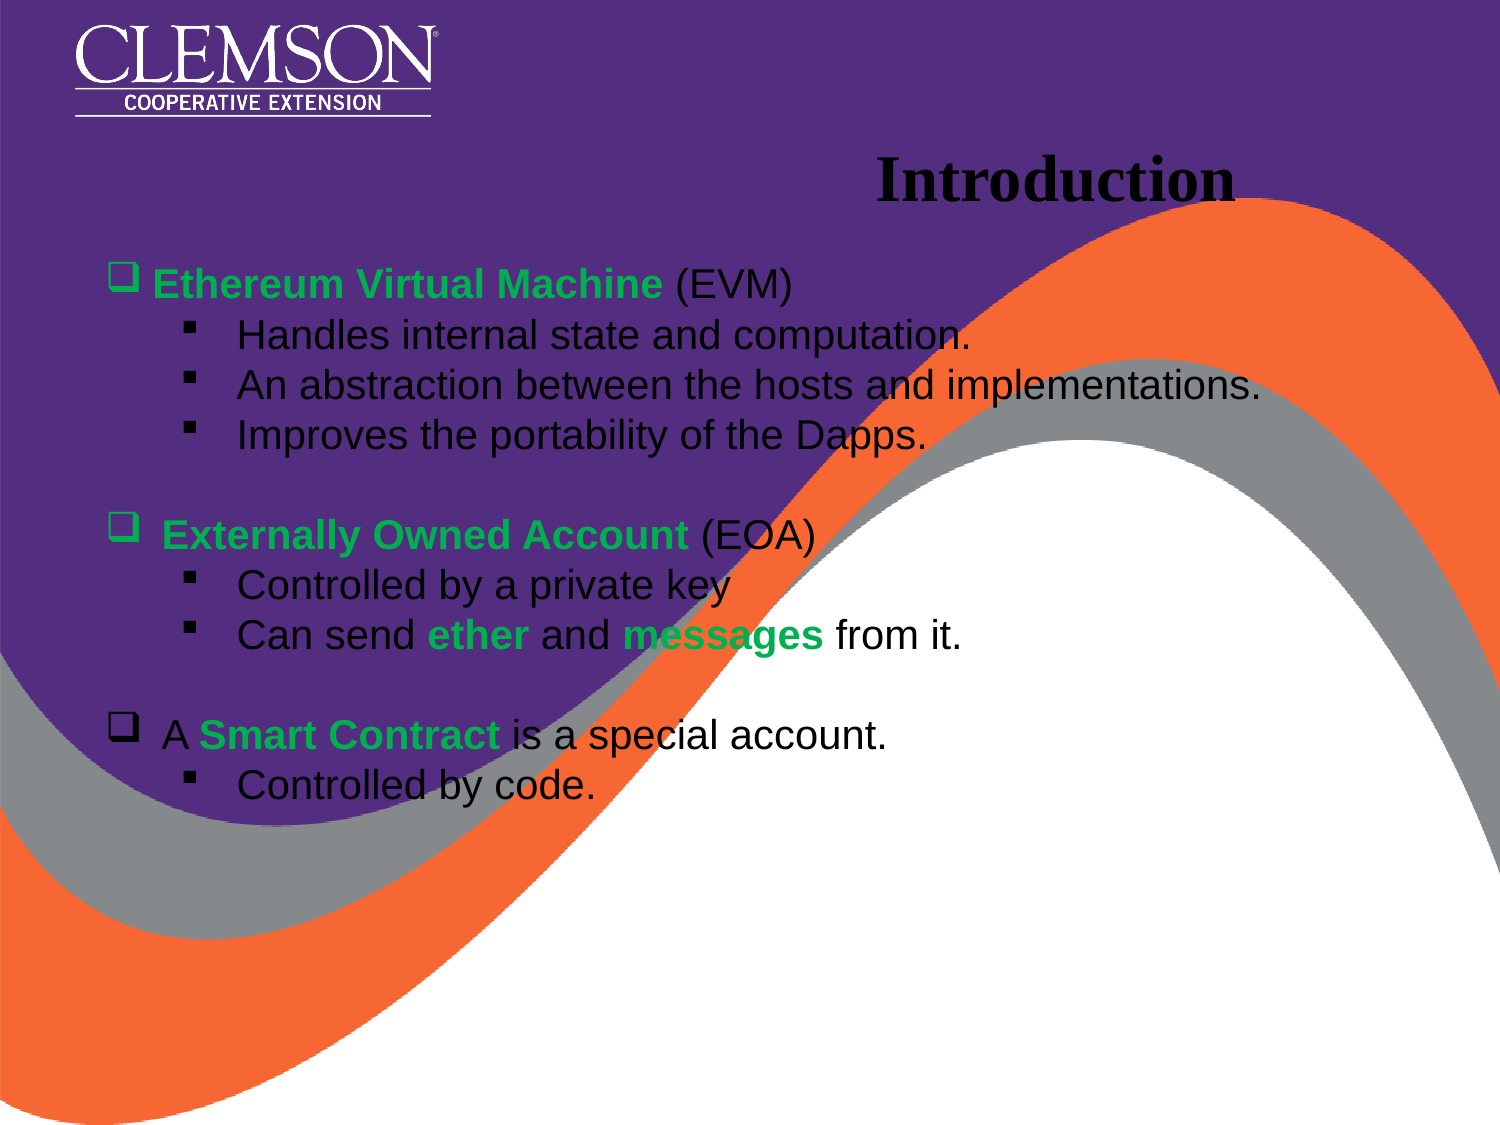

# Introduction
Ethereum Virtual Machine (EVM)
Handles internal state and computation.
An abstraction between the hosts and implementations.
Improves the portability of the Dapps.

Externally Owned Account (EOA)
Controlled by a private key
Can send ether and messages from it.

A Smart Contract is a special account.
Controlled by code.